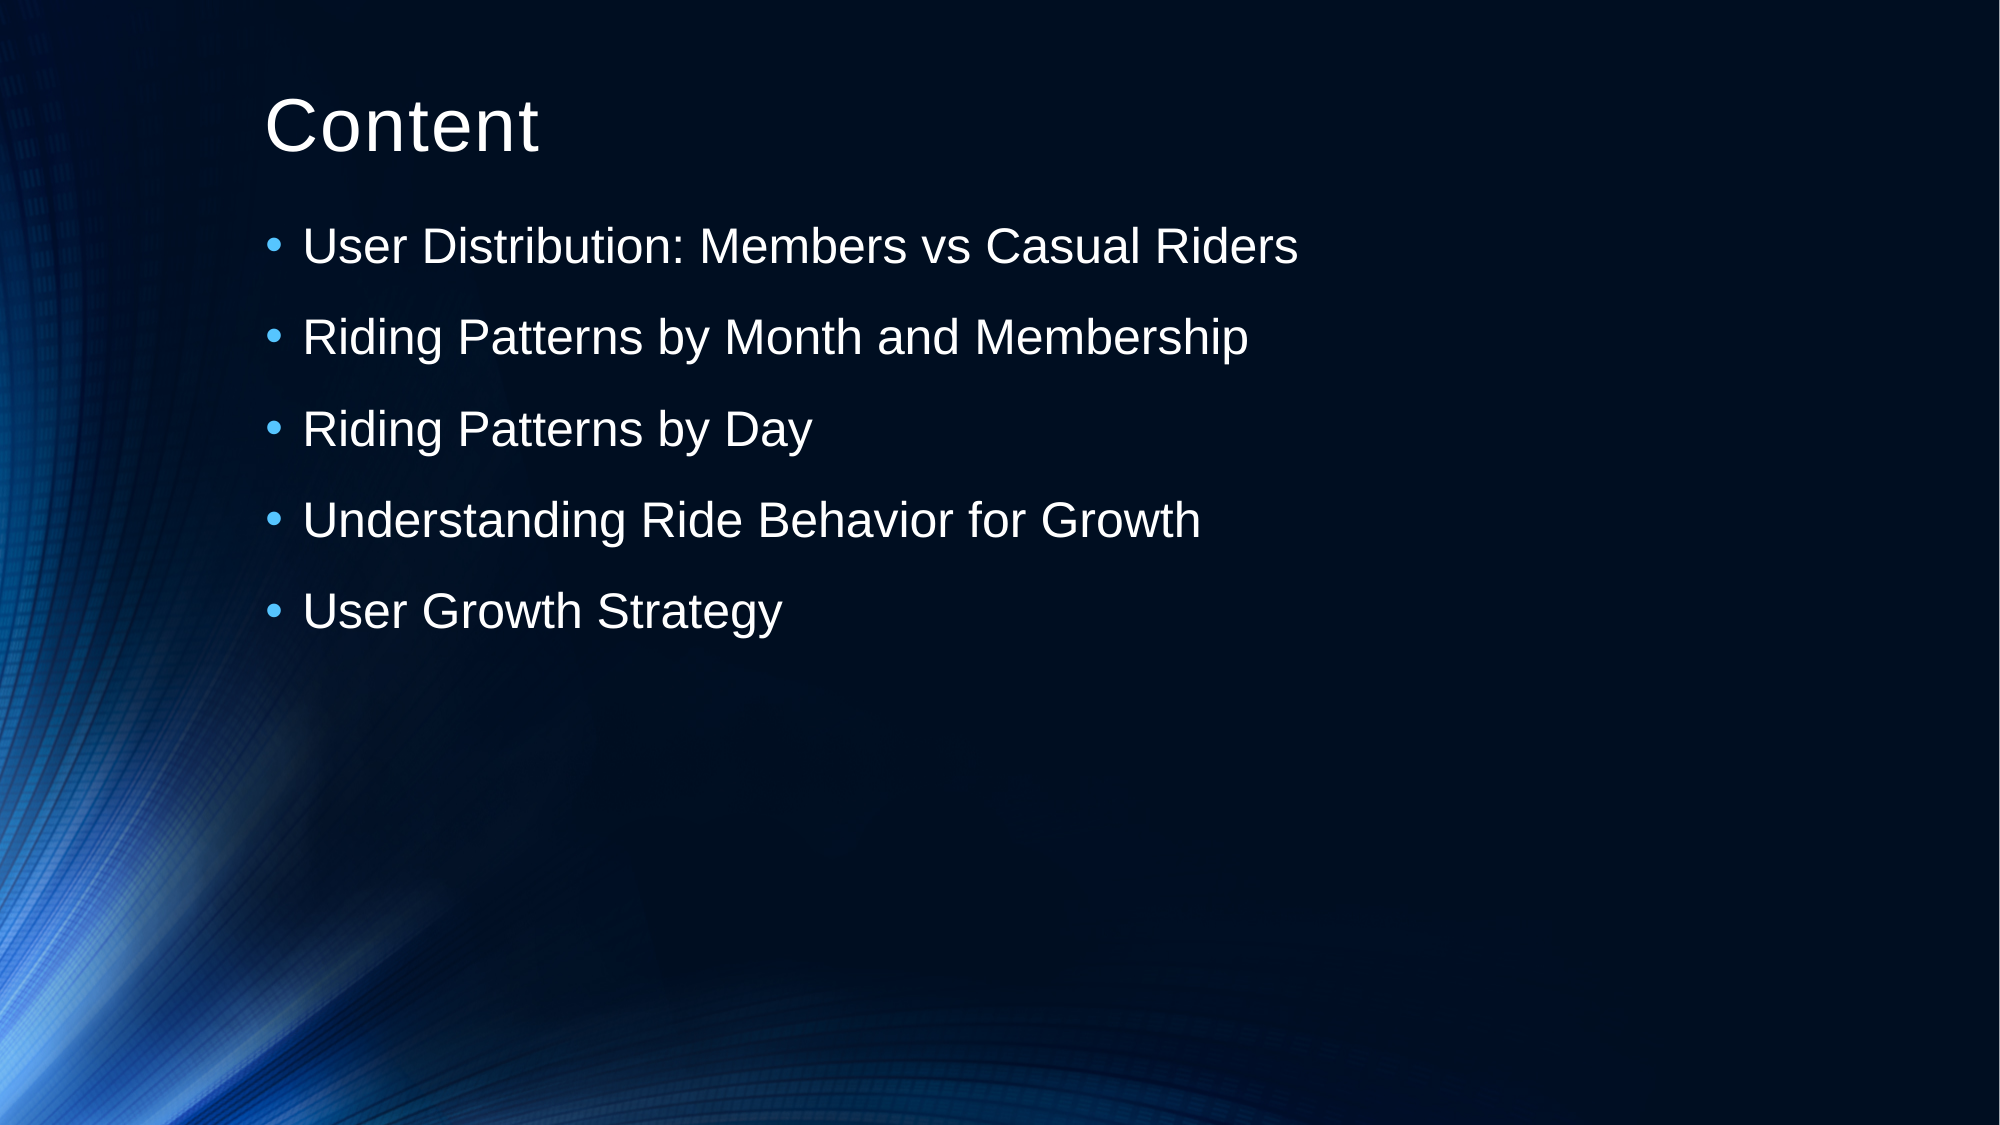

# Content
User Distribution: Members vs Casual Riders
Riding Patterns by Month and Membership
Riding Patterns by Day
Understanding Ride Behavior for Growth
User Growth Strategy